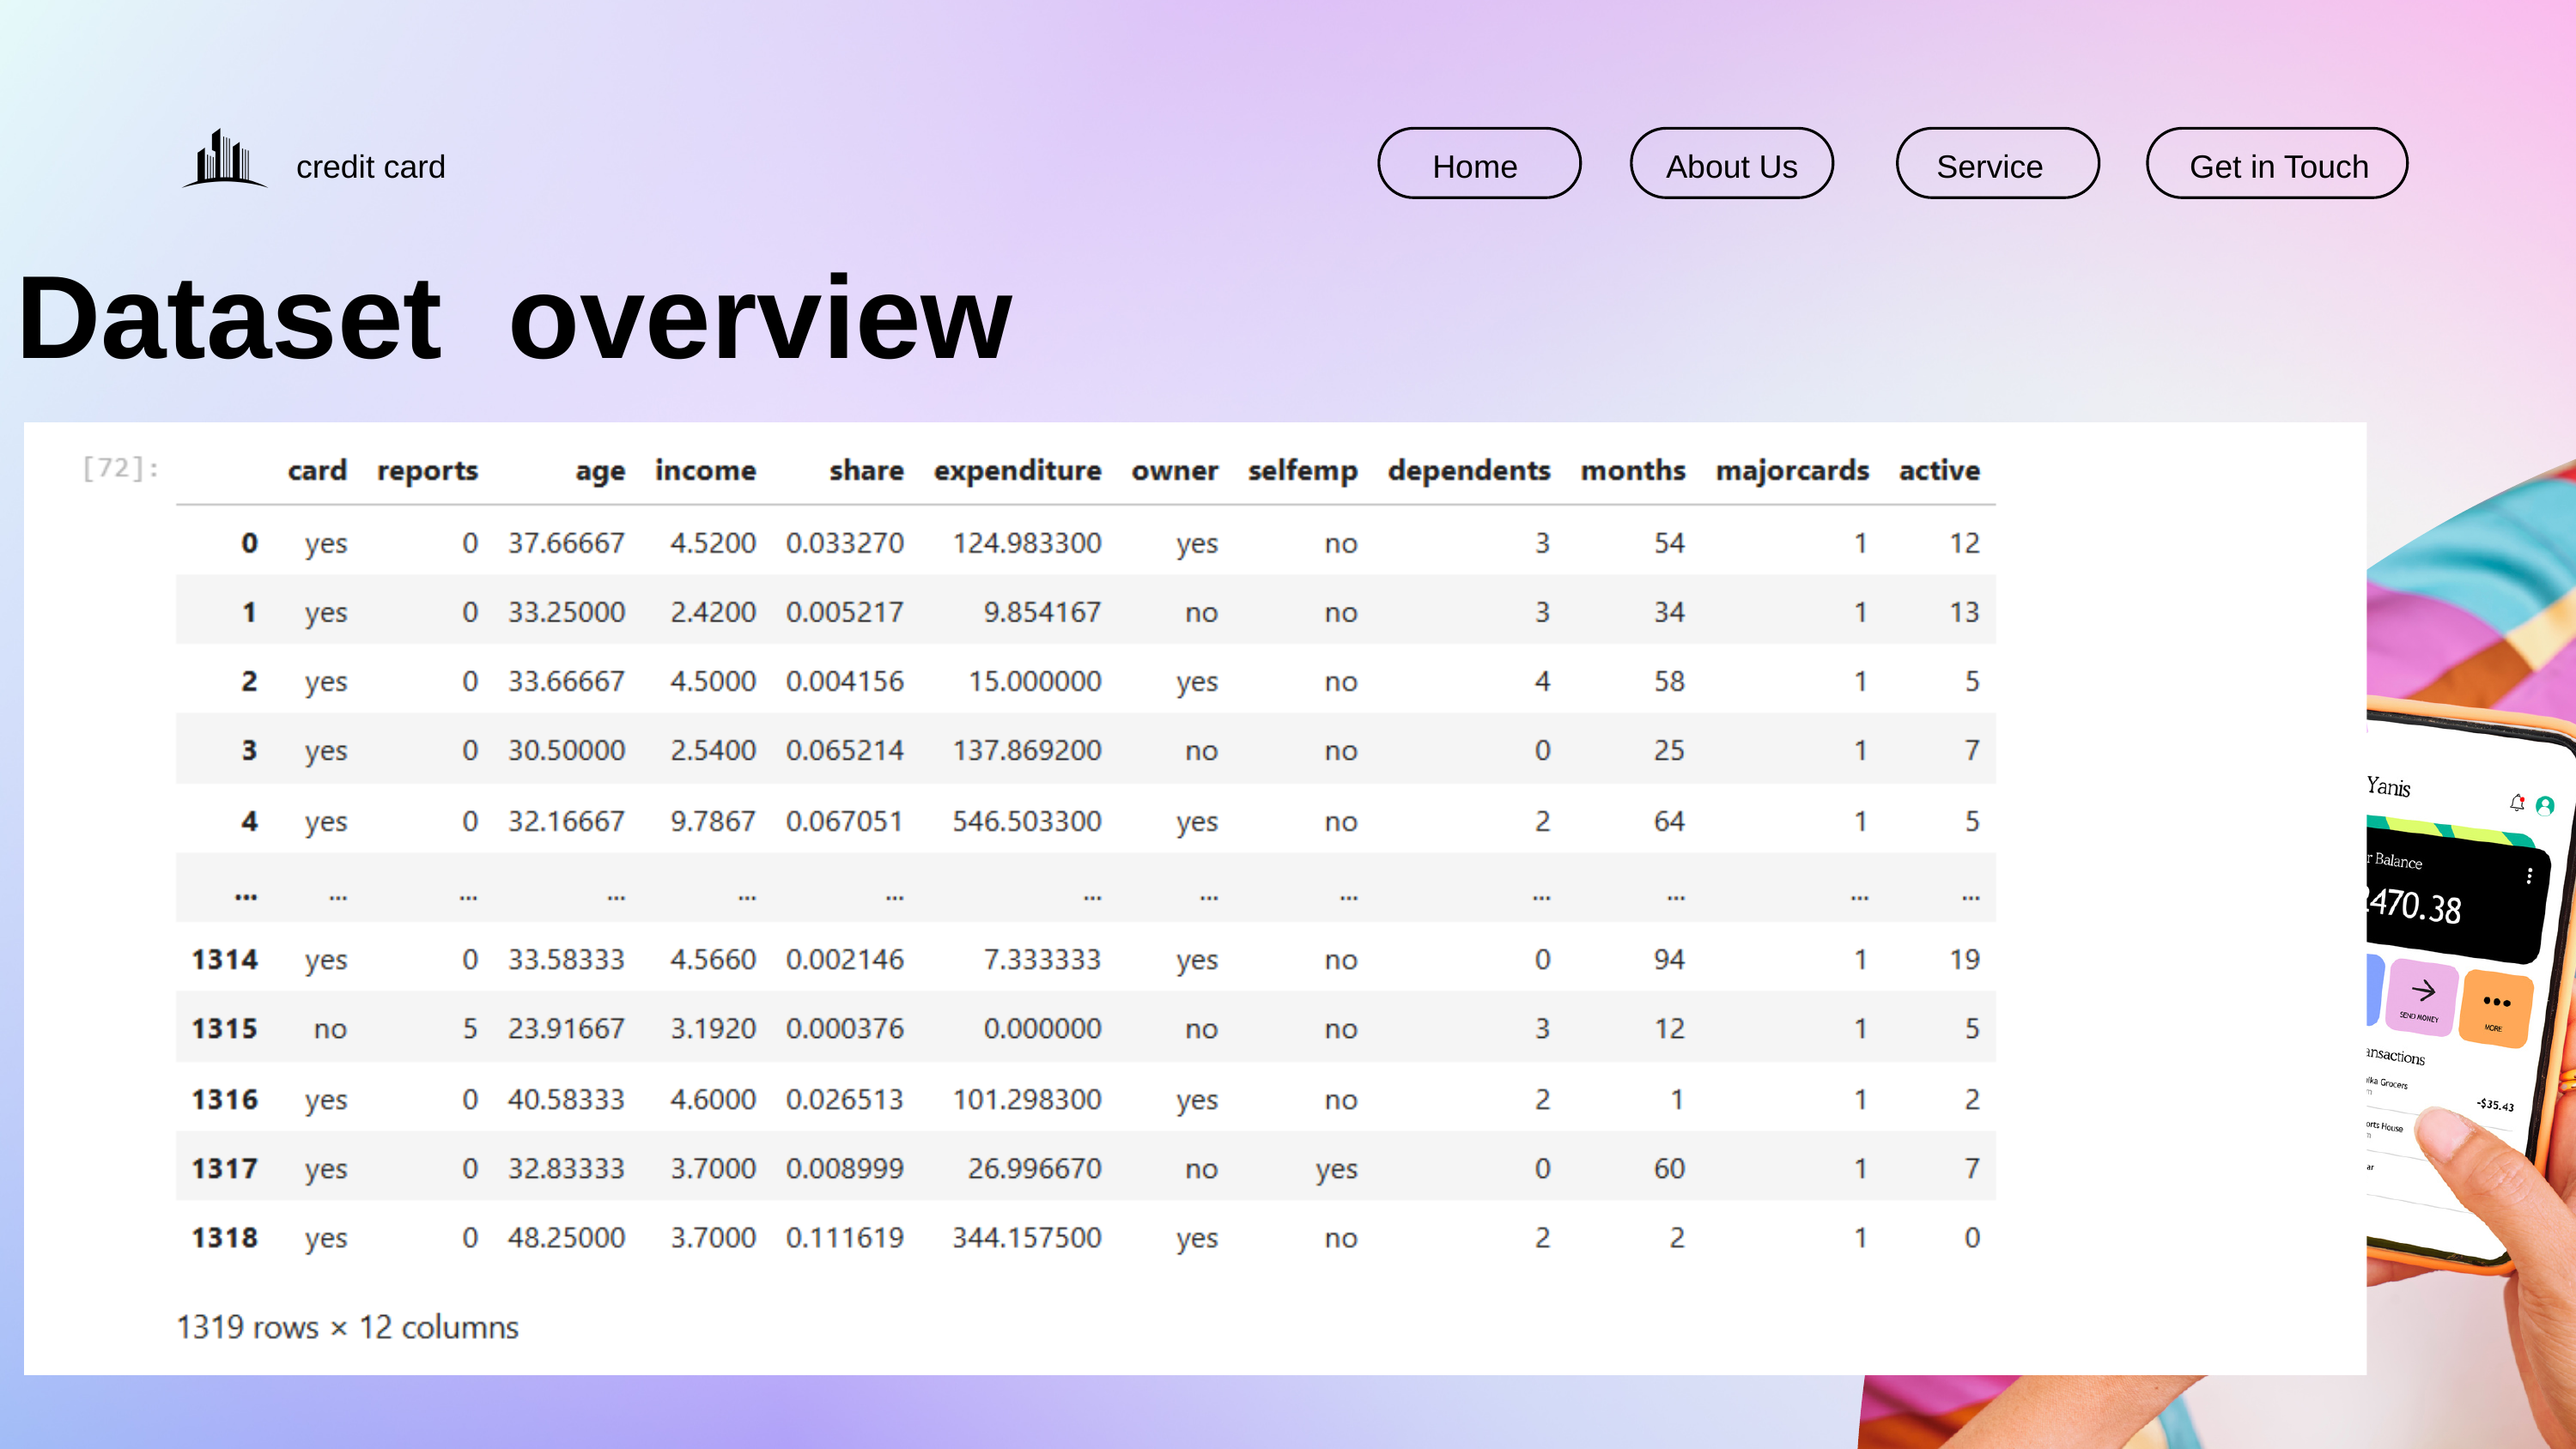

credit card
Home
About Us
Service
Get in Touch
Dataset  overview